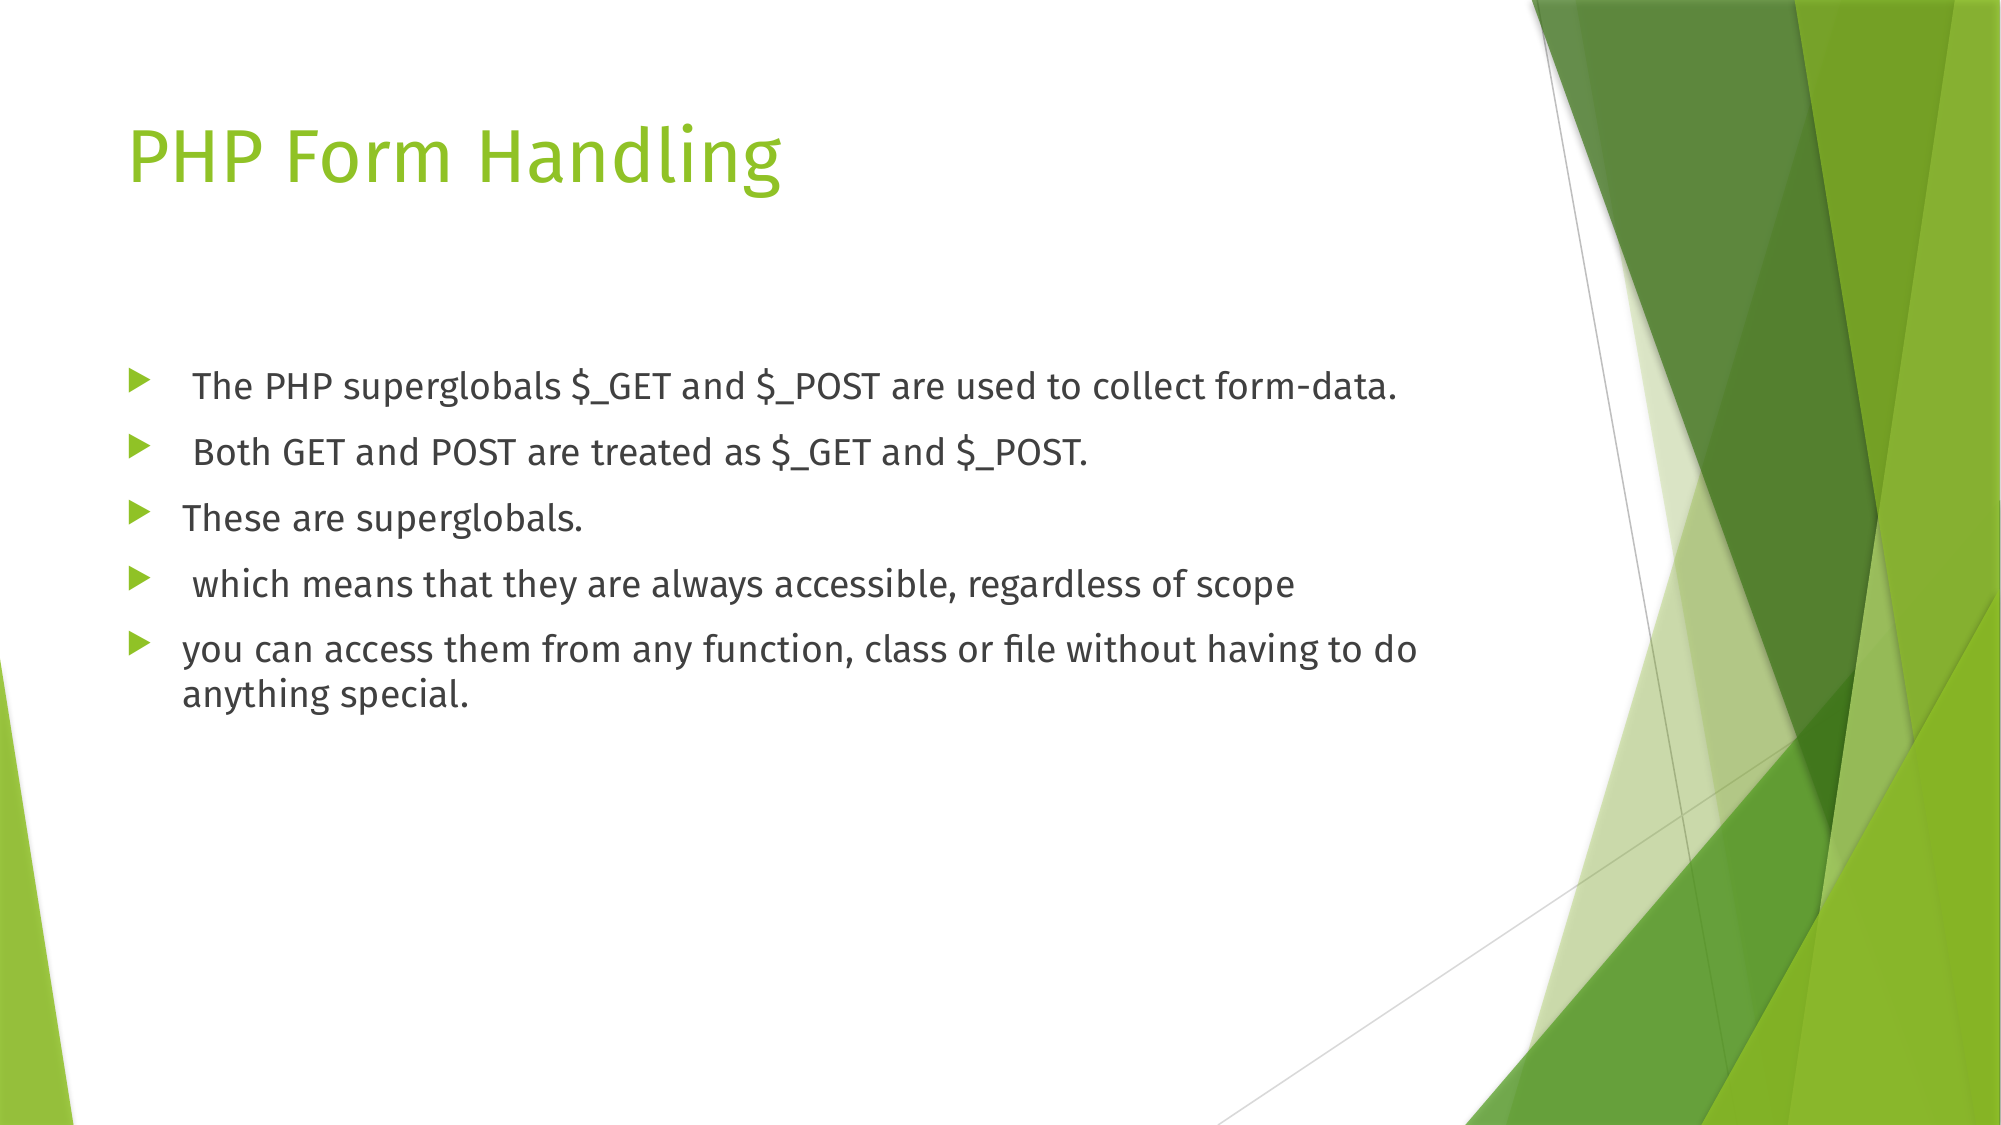

# PHP Form Handling
 The PHP superglobals $_GET and $_POST are used to collect form-data.
 Both GET and POST are treated as $_GET and $_POST.
These are superglobals.
 which means that they are always accessible, regardless of scope
you can access them from any function, class or file without having to do anything special.